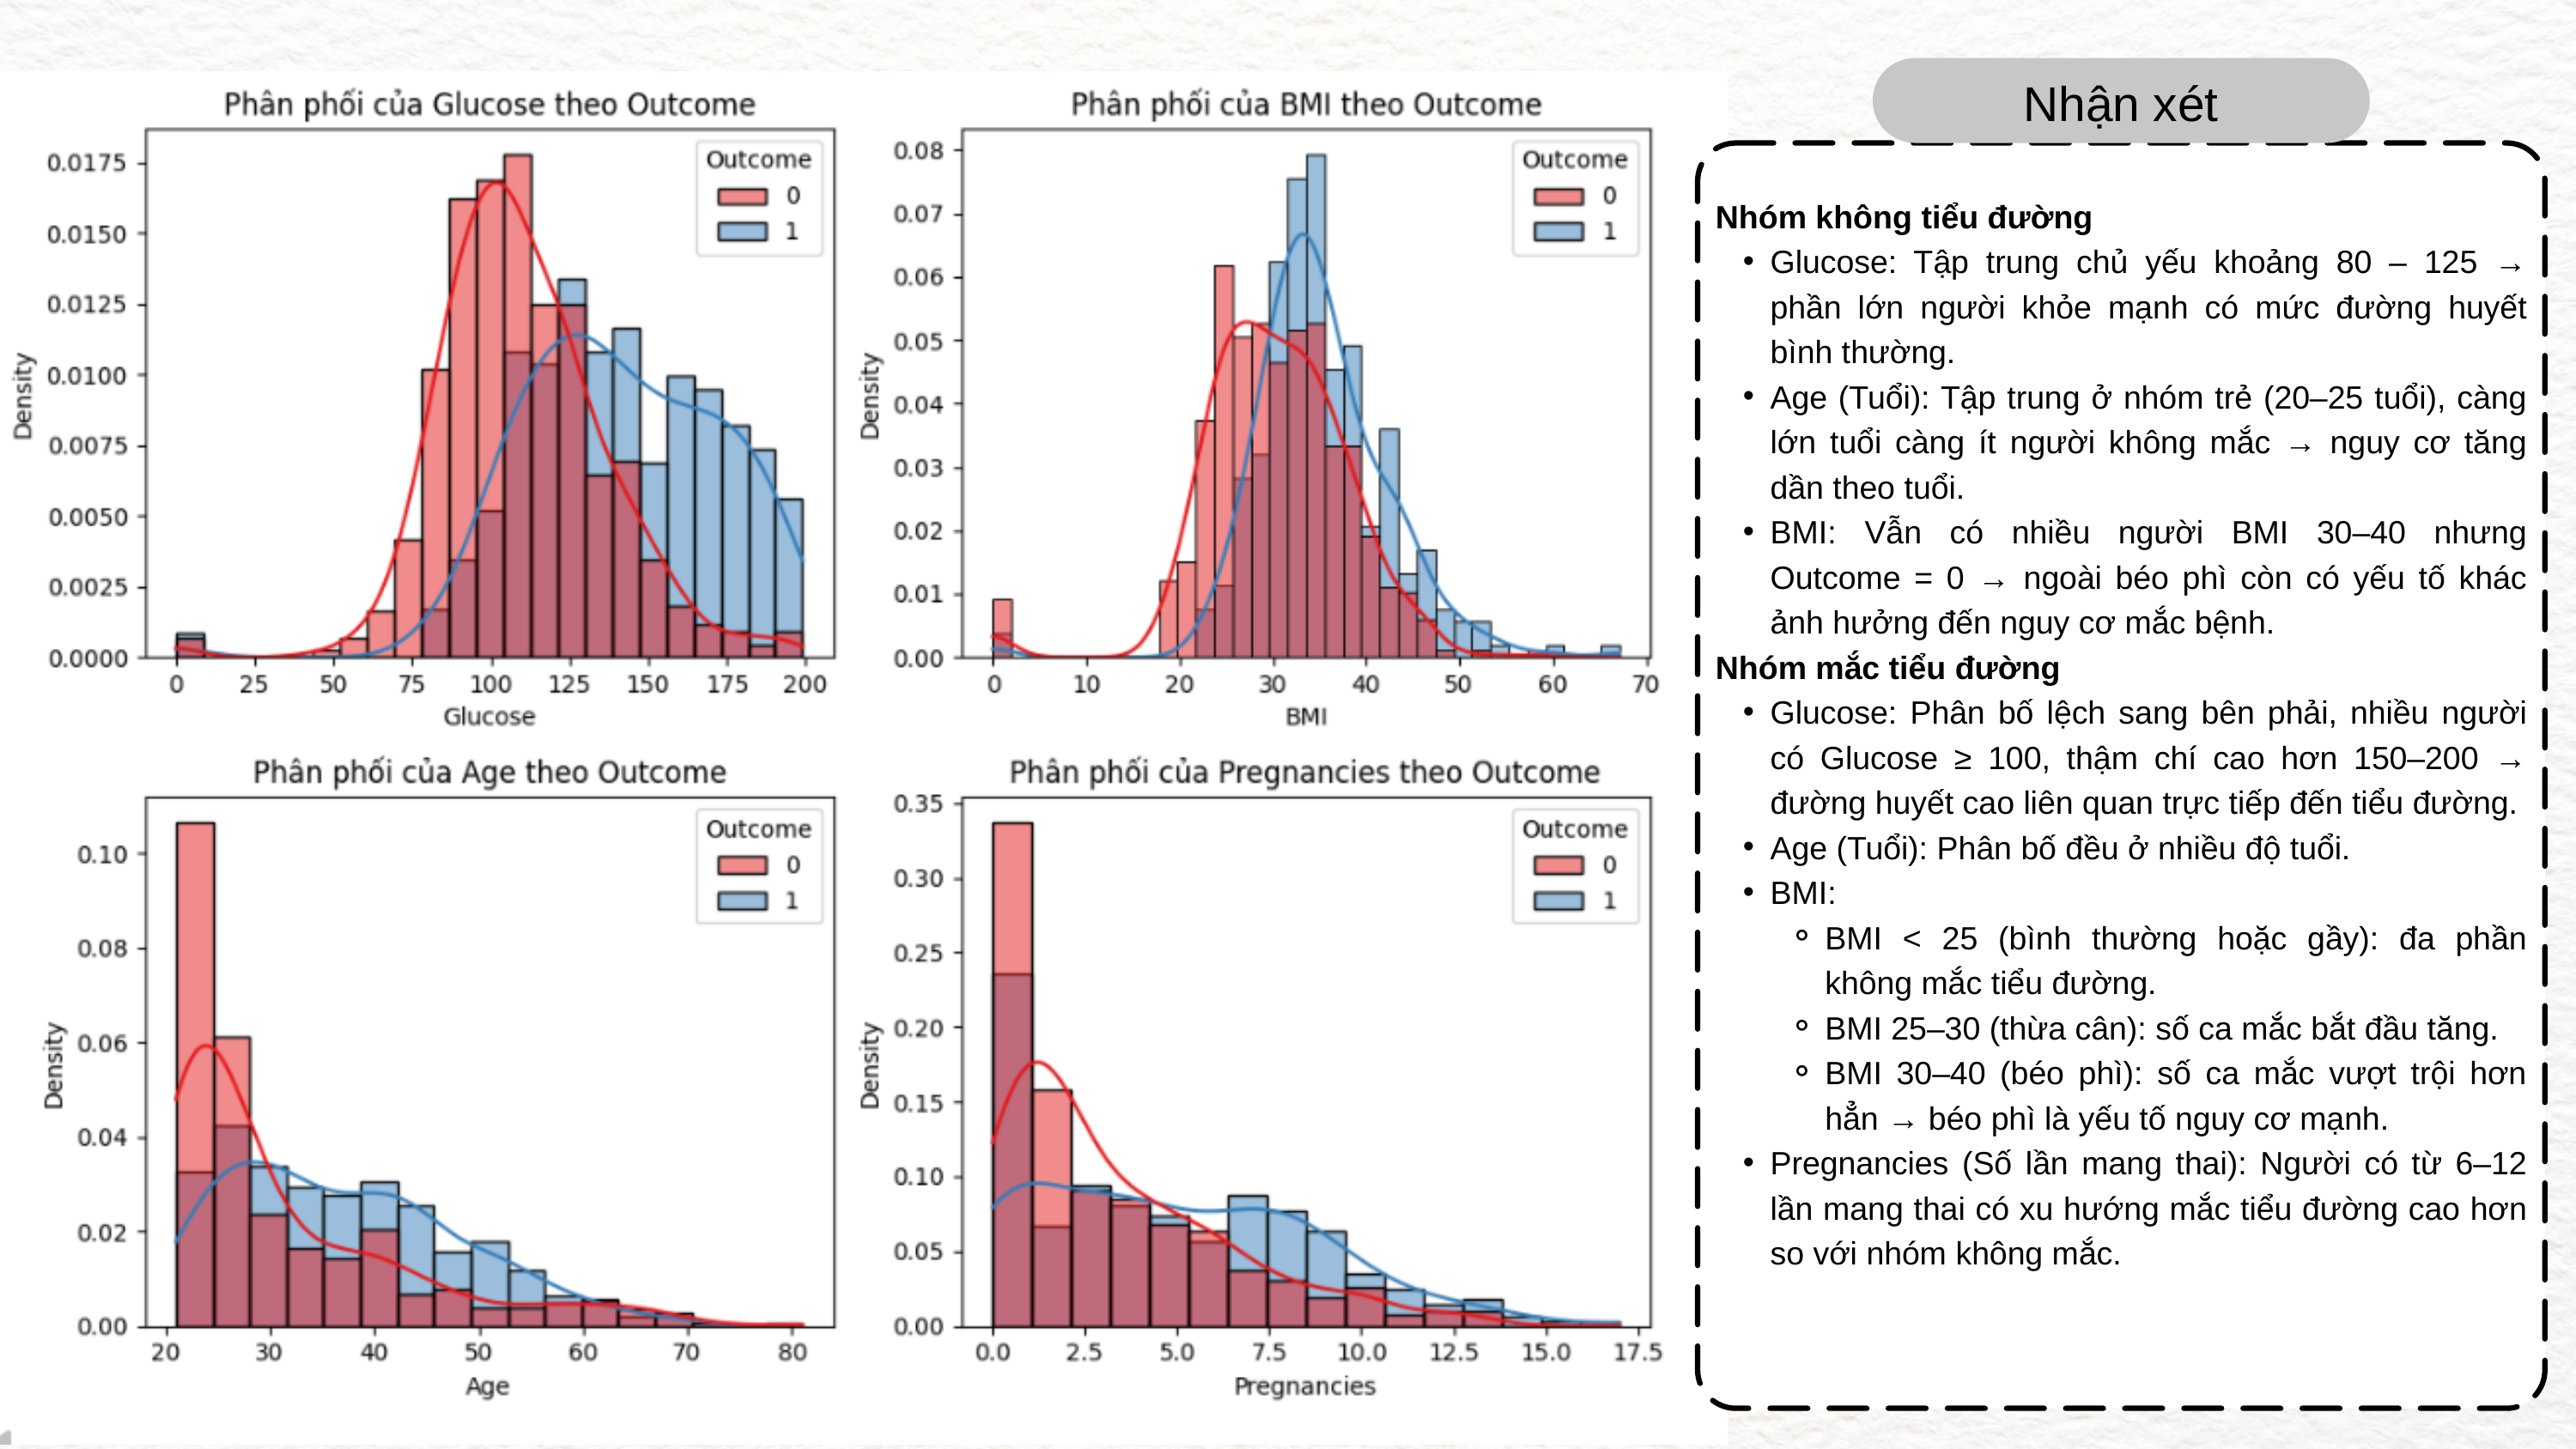

Nhận xét

Nhóm không tiểu đường
Glucose: Tập trung chủ yếu khoảng 80 – 125 → phần lớn người khỏe mạnh có mức đường huyết bình thường.
Age (Tuổi): Tập trung ở nhóm trẻ (20–25 tuổi), càng lớn tuổi càng ít người không mắc → nguy cơ tăng dần theo tuổi.
BMI: Vẫn có nhiều người BMI 30–40 nhưng Outcome = 0 → ngoài béo phì còn có yếu tố khác ảnh hưởng đến nguy cơ mắc bệnh.
Nhóm mắc tiểu đường
Glucose: Phân bố lệch sang bên phải, nhiều người có Glucose ≥ 100, thậm chí cao hơn 150–200 → đường huyết cao liên quan trực tiếp đến tiểu đường.
Age (Tuổi): Phân bố đều ở nhiều độ tuổi.
BMI:
BMI < 25 (bình thường hoặc gầy): đa phần không mắc tiểu đường.
BMI 25–30 (thừa cân): số ca mắc bắt đầu tăng.
BMI 30–40 (béo phì): số ca mắc vượt trội hơn hẳn → béo phì là yếu tố nguy cơ mạnh.
Pregnancies (Số lần mang thai): Người có từ 6–12 lần mang thai có xu hướng mắc tiểu đường cao hơn so với nhóm không mắc.